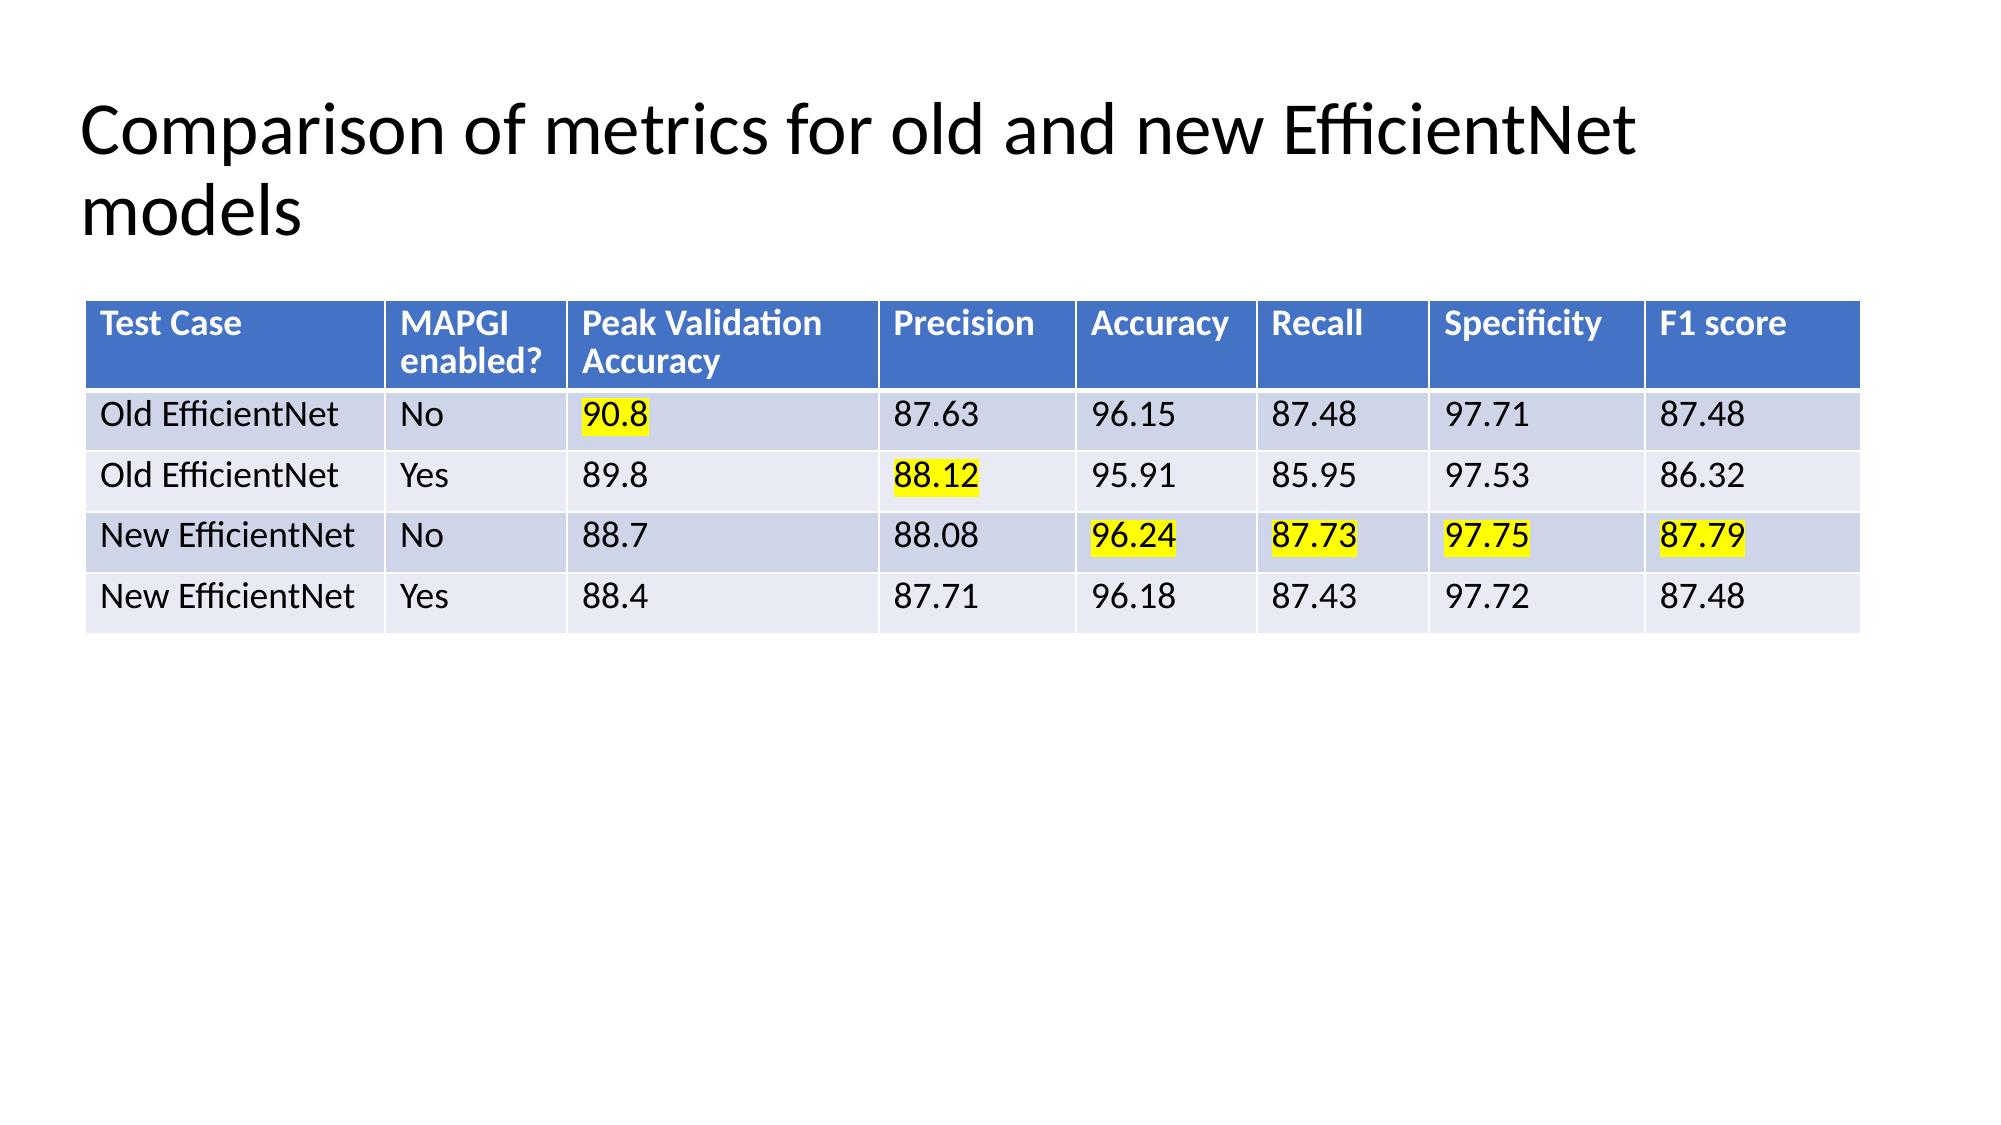

# Comparison of metrics for old and new EfficientNet models
| Test Case | MAPGI enabled? | Peak Validation Accuracy | Precision | Accuracy | Recall | Specificity | F1 score |
| --- | --- | --- | --- | --- | --- | --- | --- |
| Old EfficientNet | No | 90.8 | 87.63 | 96.15 | 87.48 | 97.71 | 87.48 |
| Old EfficientNet | Yes | 89.8 | 88.12 | 95.91 | 85.95 | 97.53 | 86.32 |
| New EfficientNet | No | 88.7 | 88.08 | 96.24 | 87.73 | 97.75 | 87.79 |
| New EfficientNet | Yes | 88.4 | 87.71 | 96.18 | 87.43 | 97.72 | 87.48 |